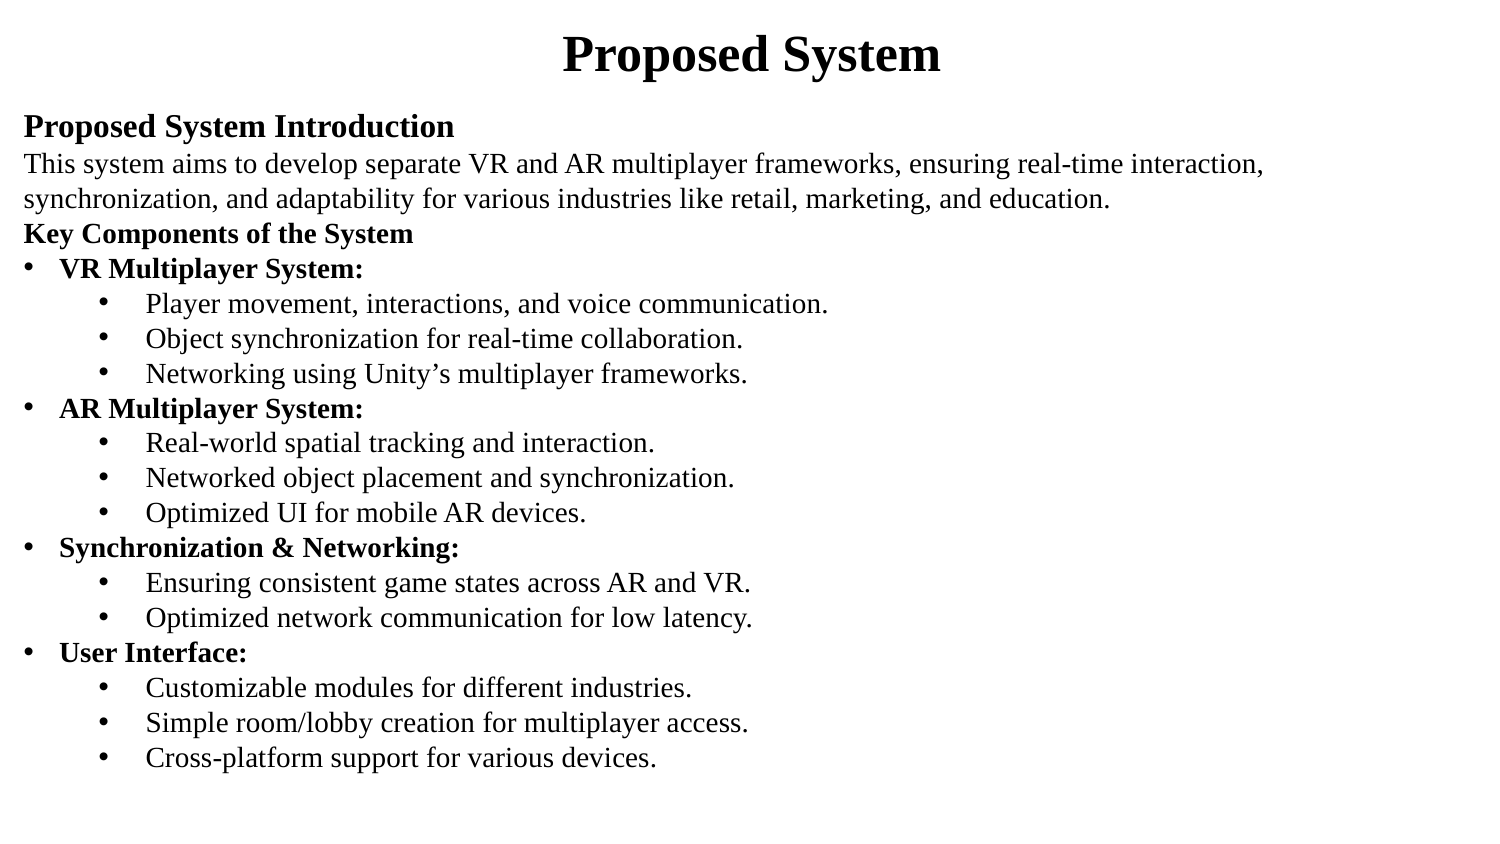

# Proposed System
Proposed System Introduction
This system aims to develop separate VR and AR multiplayer frameworks, ensuring real-time interaction, synchronization, and adaptability for various industries like retail, marketing, and education.
Key Components of the System
VR Multiplayer System:
Player movement, interactions, and voice communication.
Object synchronization for real-time collaboration.
Networking using Unity’s multiplayer frameworks.
AR Multiplayer System:
Real-world spatial tracking and interaction.
Networked object placement and synchronization.
Optimized UI for mobile AR devices.
Synchronization & Networking:
Ensuring consistent game states across AR and VR.
Optimized network communication for low latency.
User Interface:
Customizable modules for different industries.
Simple room/lobby creation for multiplayer access.
Cross-platform support for various devices.